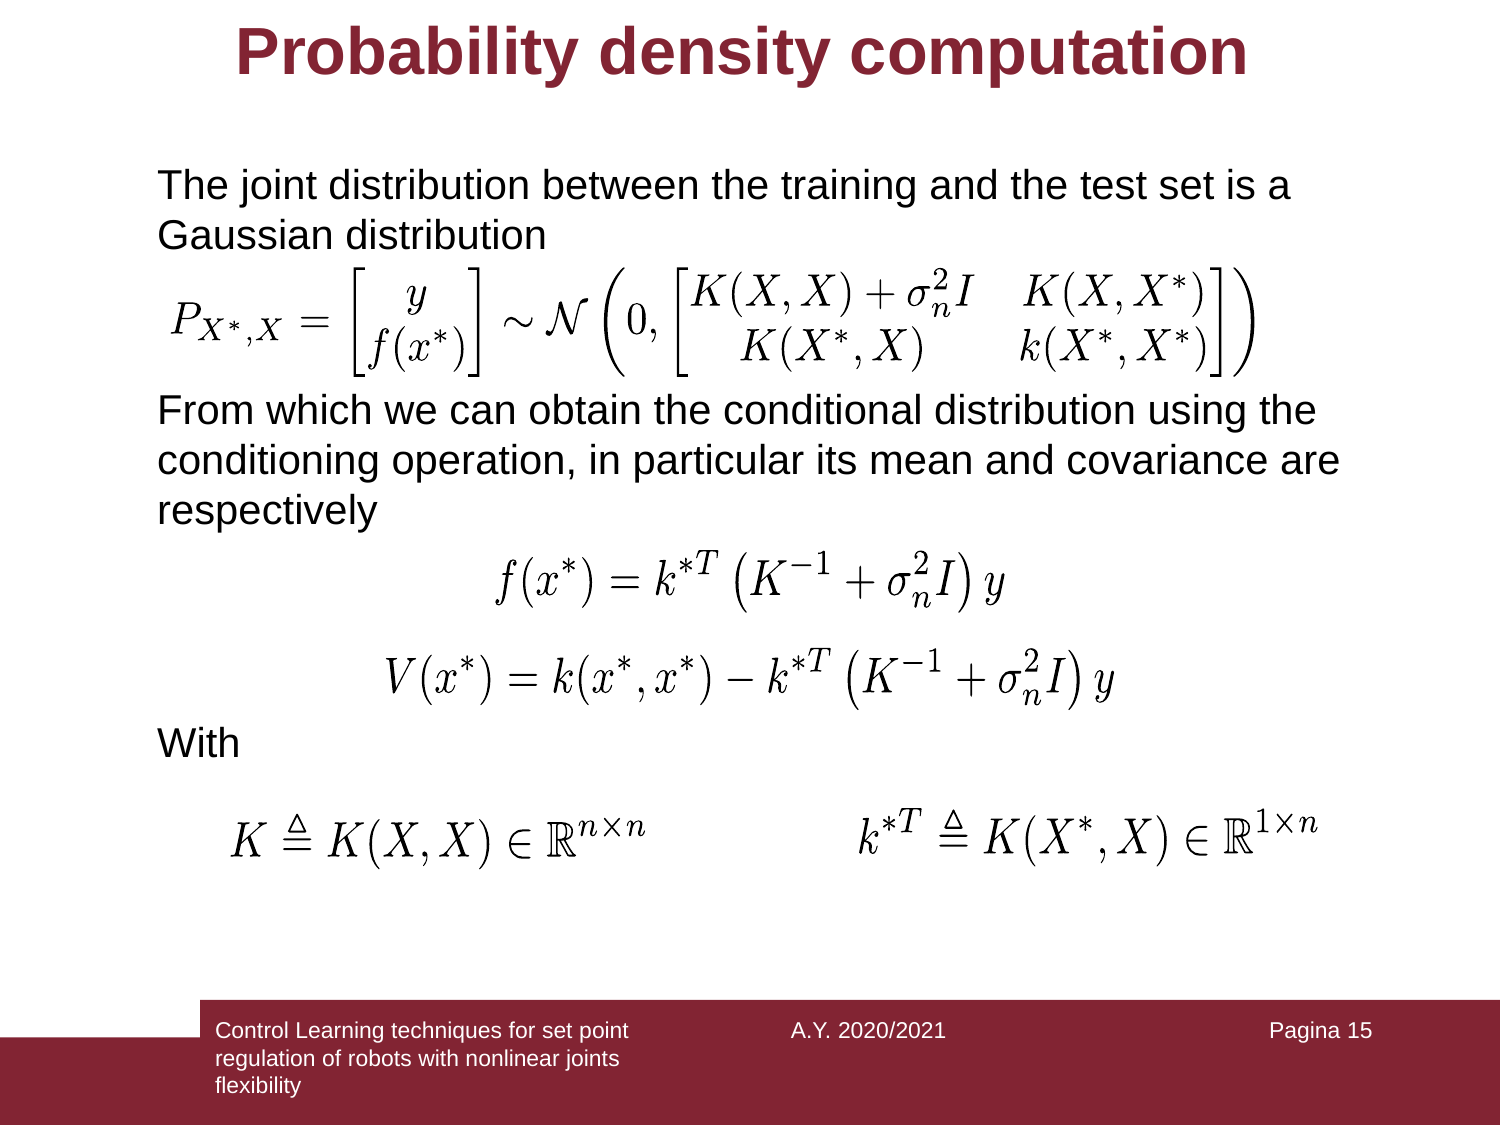

# Probability density computation
The joint distribution between the training and the test set is a Gaussian distribution

From which we can obtain the conditional distribution using the conditioning operation, in particular its mean and covariance are respectively

With

Control Learning techniques for set point regulation of robots with nonlinear joints flexibility
A.Y. 2020/2021
Pagina 15